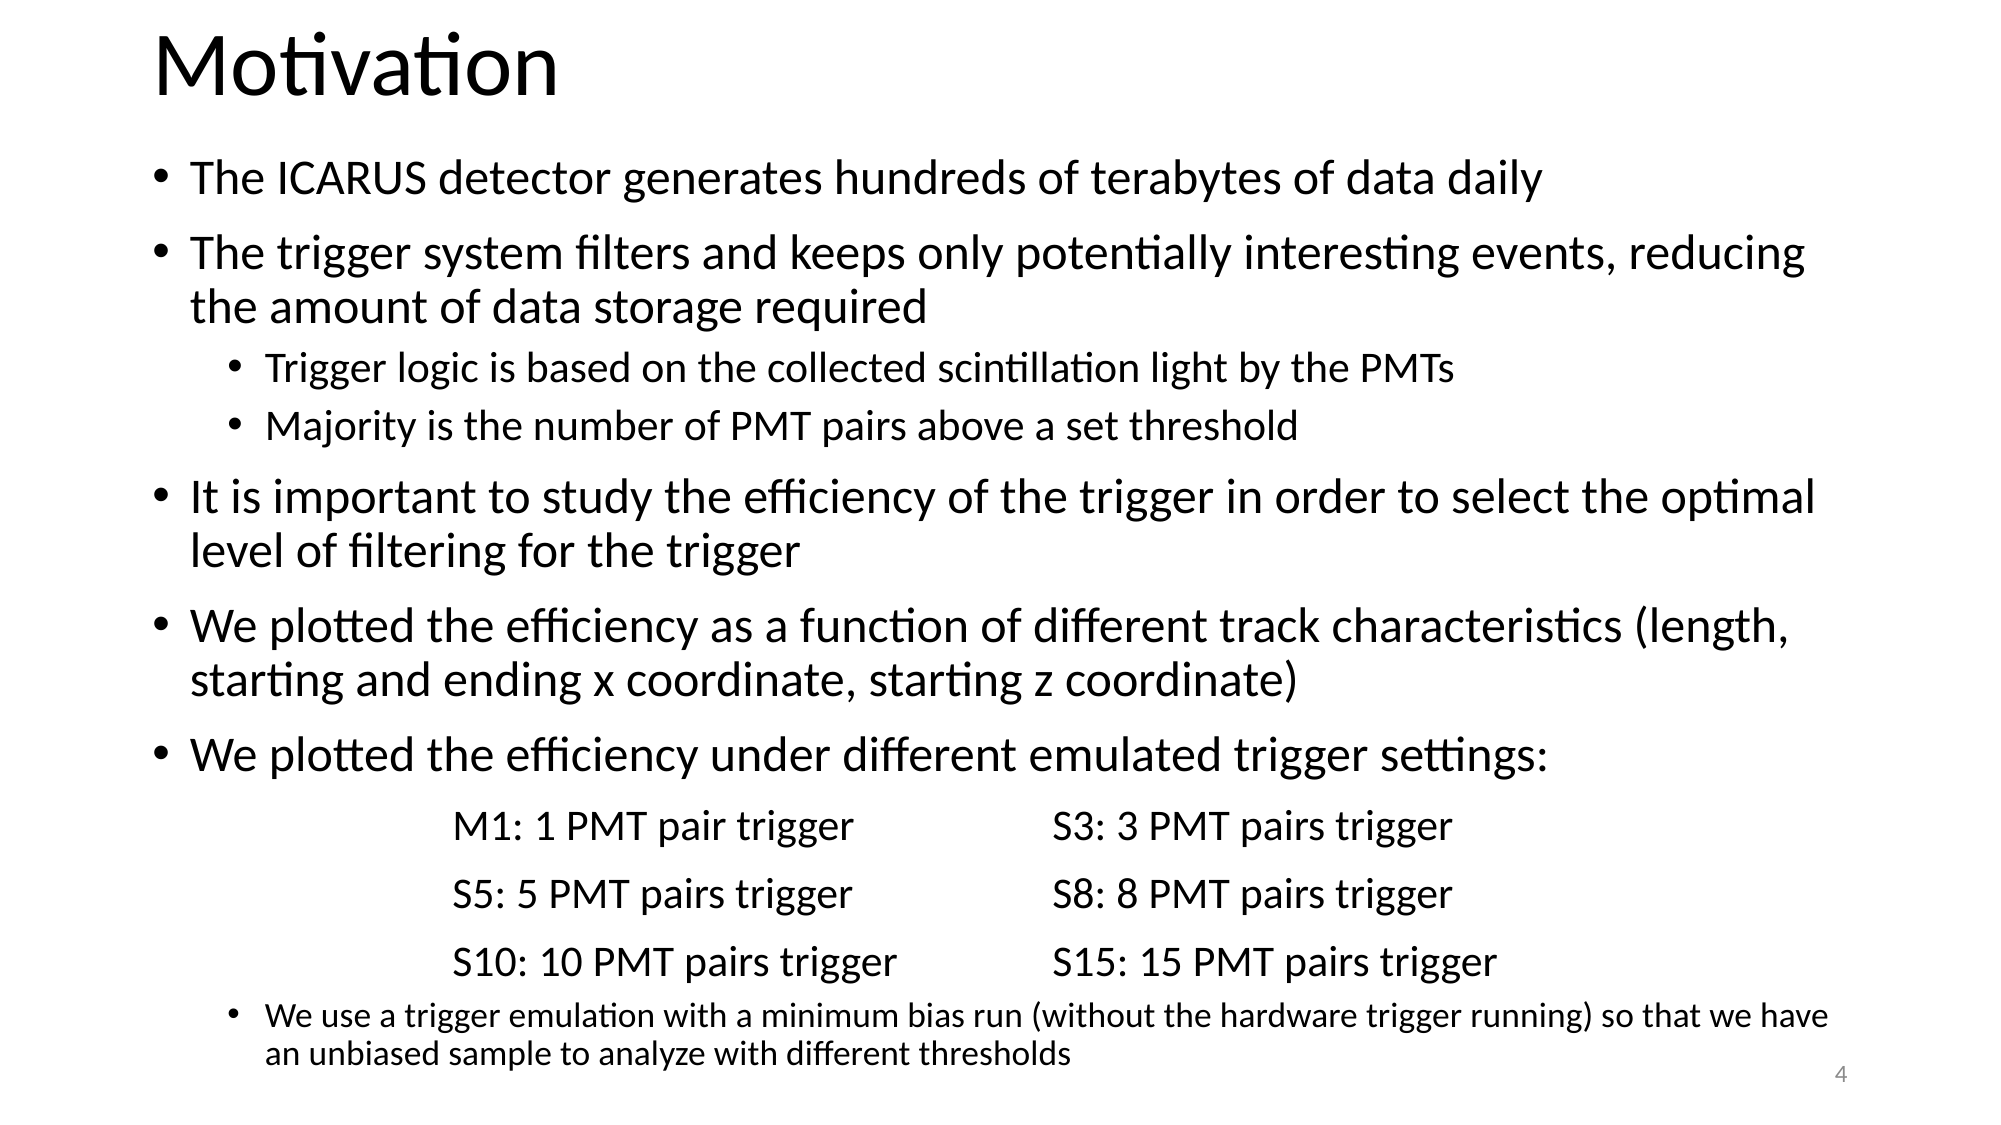

# Motivation
The ICARUS detector generates hundreds of terabytes of data daily
The trigger system filters and keeps only potentially interesting events, reducing the amount of data storage required
Trigger logic is based on the collected scintillation light by the PMTs
Majority is the number of PMT pairs above a set threshold
It is important to study the efficiency of the trigger in order to select the optimal level of filtering for the trigger
We plotted the efficiency as a function of different track characteristics (length, starting and ending x coordinate, starting z coordinate)
We plotted the efficiency under different emulated trigger settings:
		M1: 1 PMT pair trigger		S3: 3 PMT pairs trigger
		S5: 5 PMT pairs trigger		S8: 8 PMT pairs trigger
		S10: 10 PMT pairs trigger		S15: 15 PMT pairs trigger
We use a trigger emulation with a minimum bias run (without the hardware trigger running) so that we have an unbiased sample to analyze with different thresholds
4